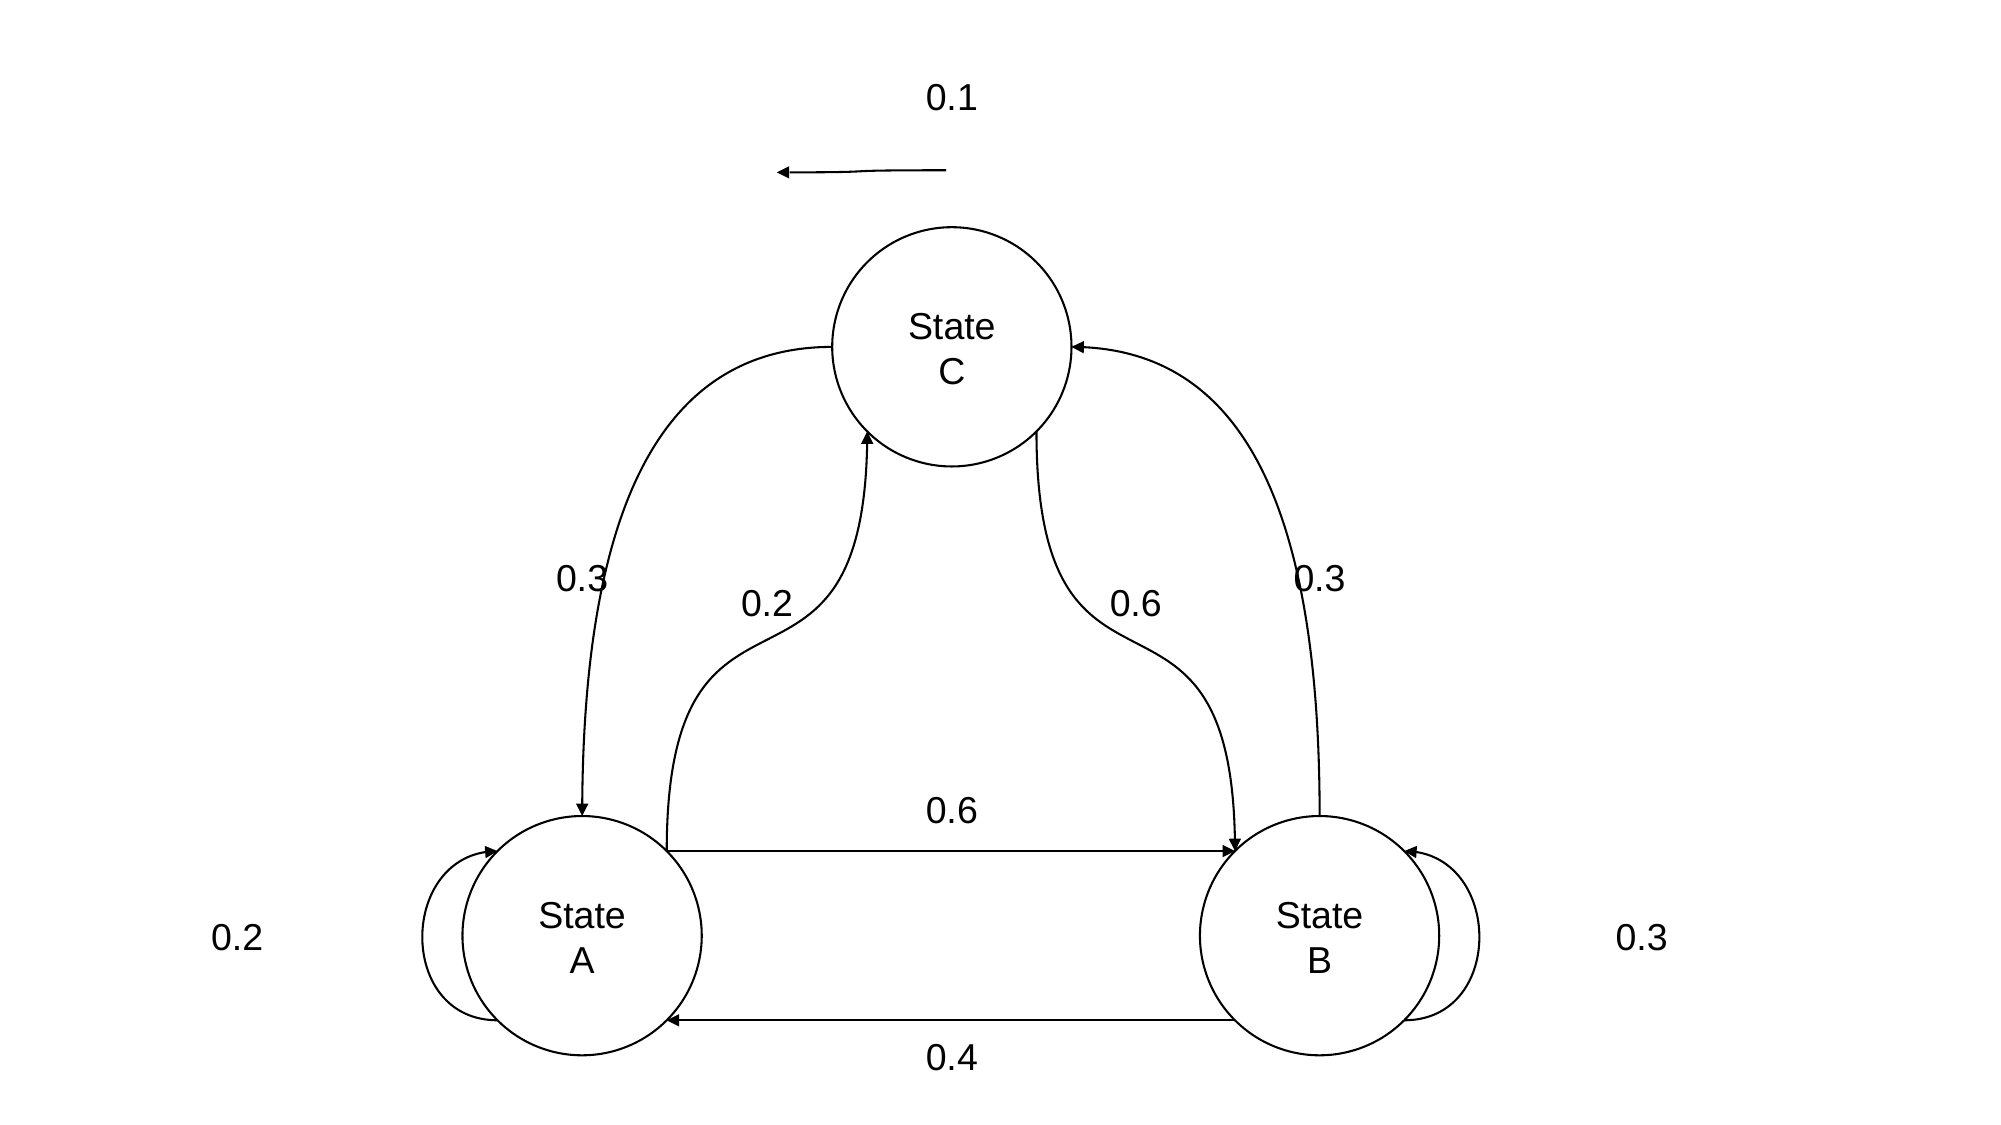

0.1
State
C
0.3
0.3
0.2
0.6
0.6
State
A
State
B
0.2
0.3
0.4